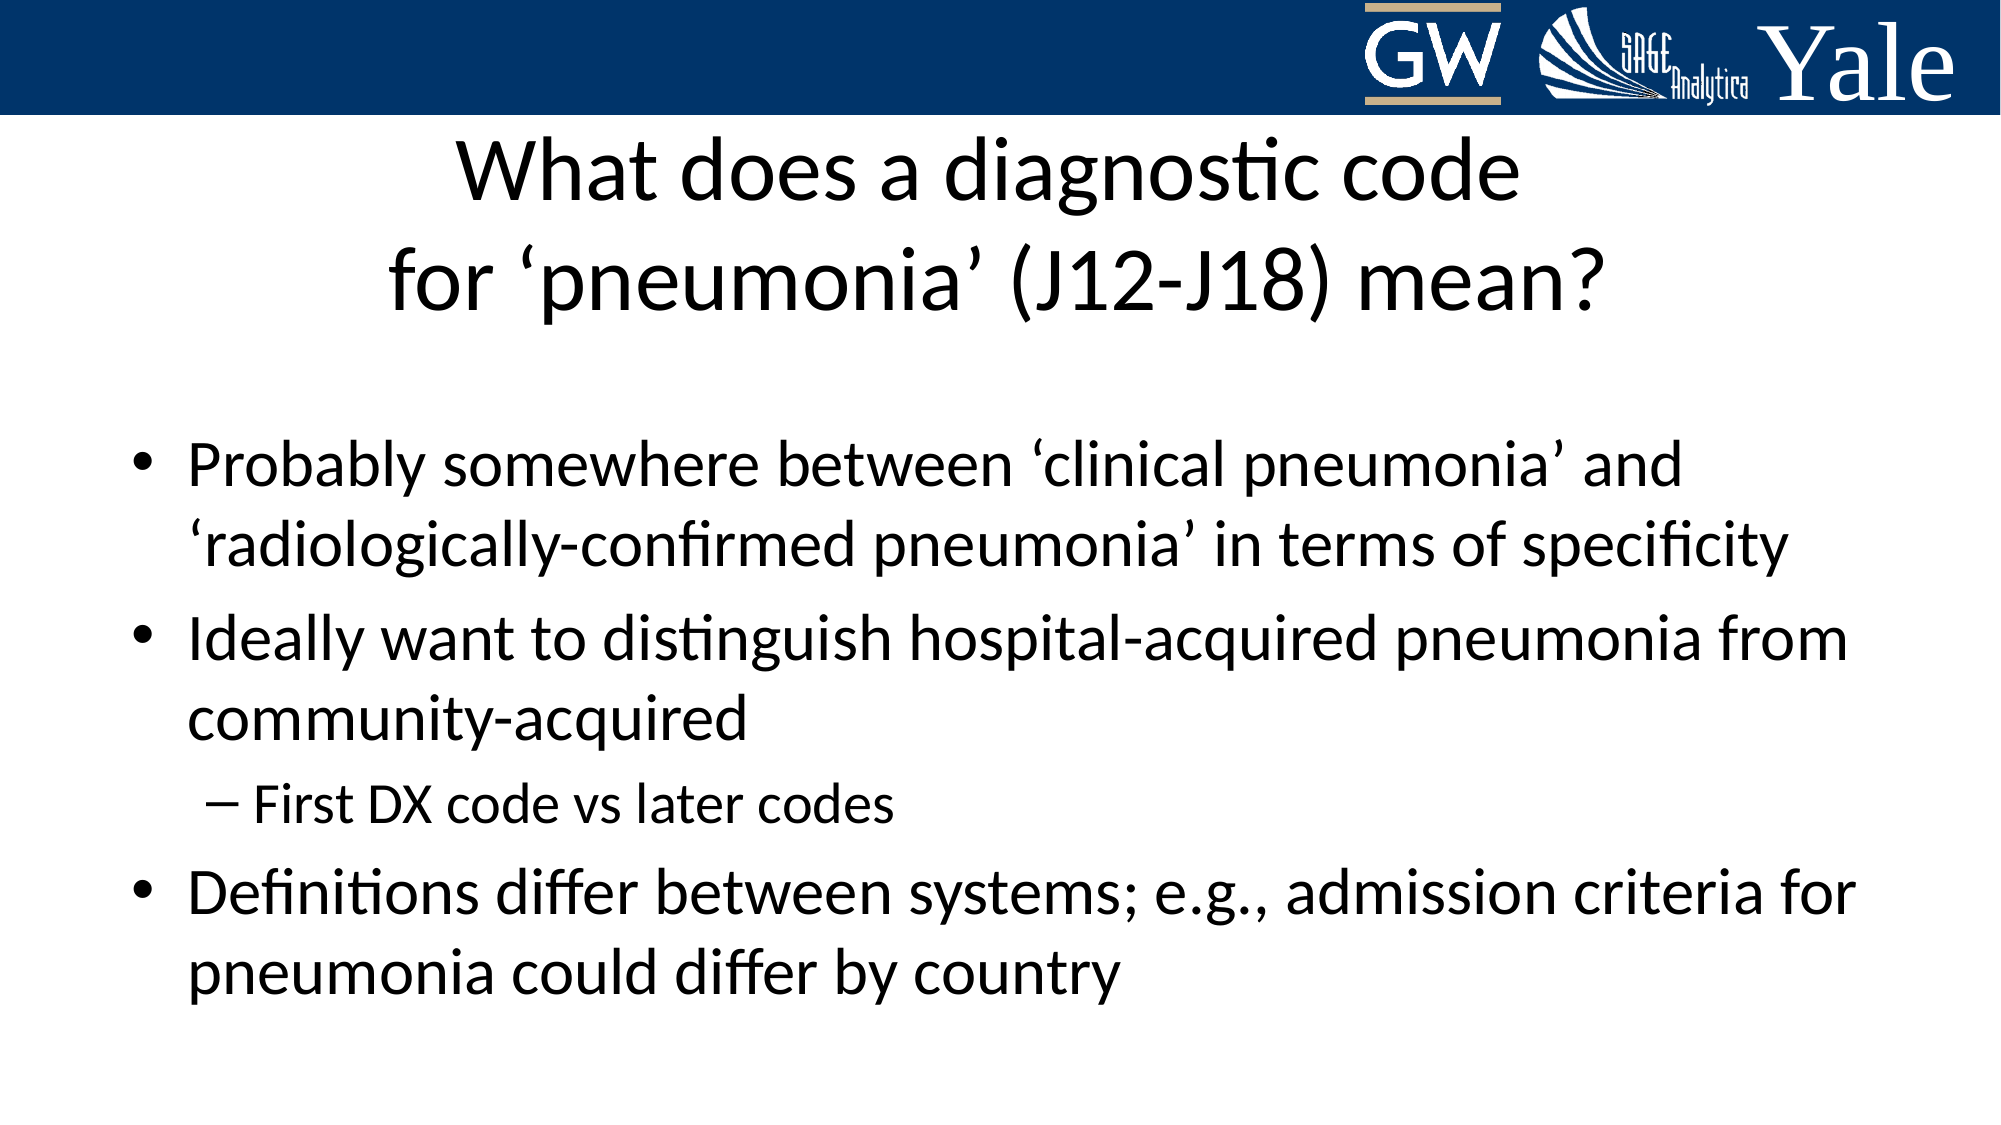

# What does a diagnostic code for ‘pneumonia’ (J12-J18) mean?
Probably somewhere between ‘clinical pneumonia’ and ‘radiologically-confirmed pneumonia’ in terms of specificity
Ideally want to distinguish hospital-acquired pneumonia from community-acquired
First DX code vs later codes
Definitions differ between systems; e.g., admission criteria for pneumonia could differ by country